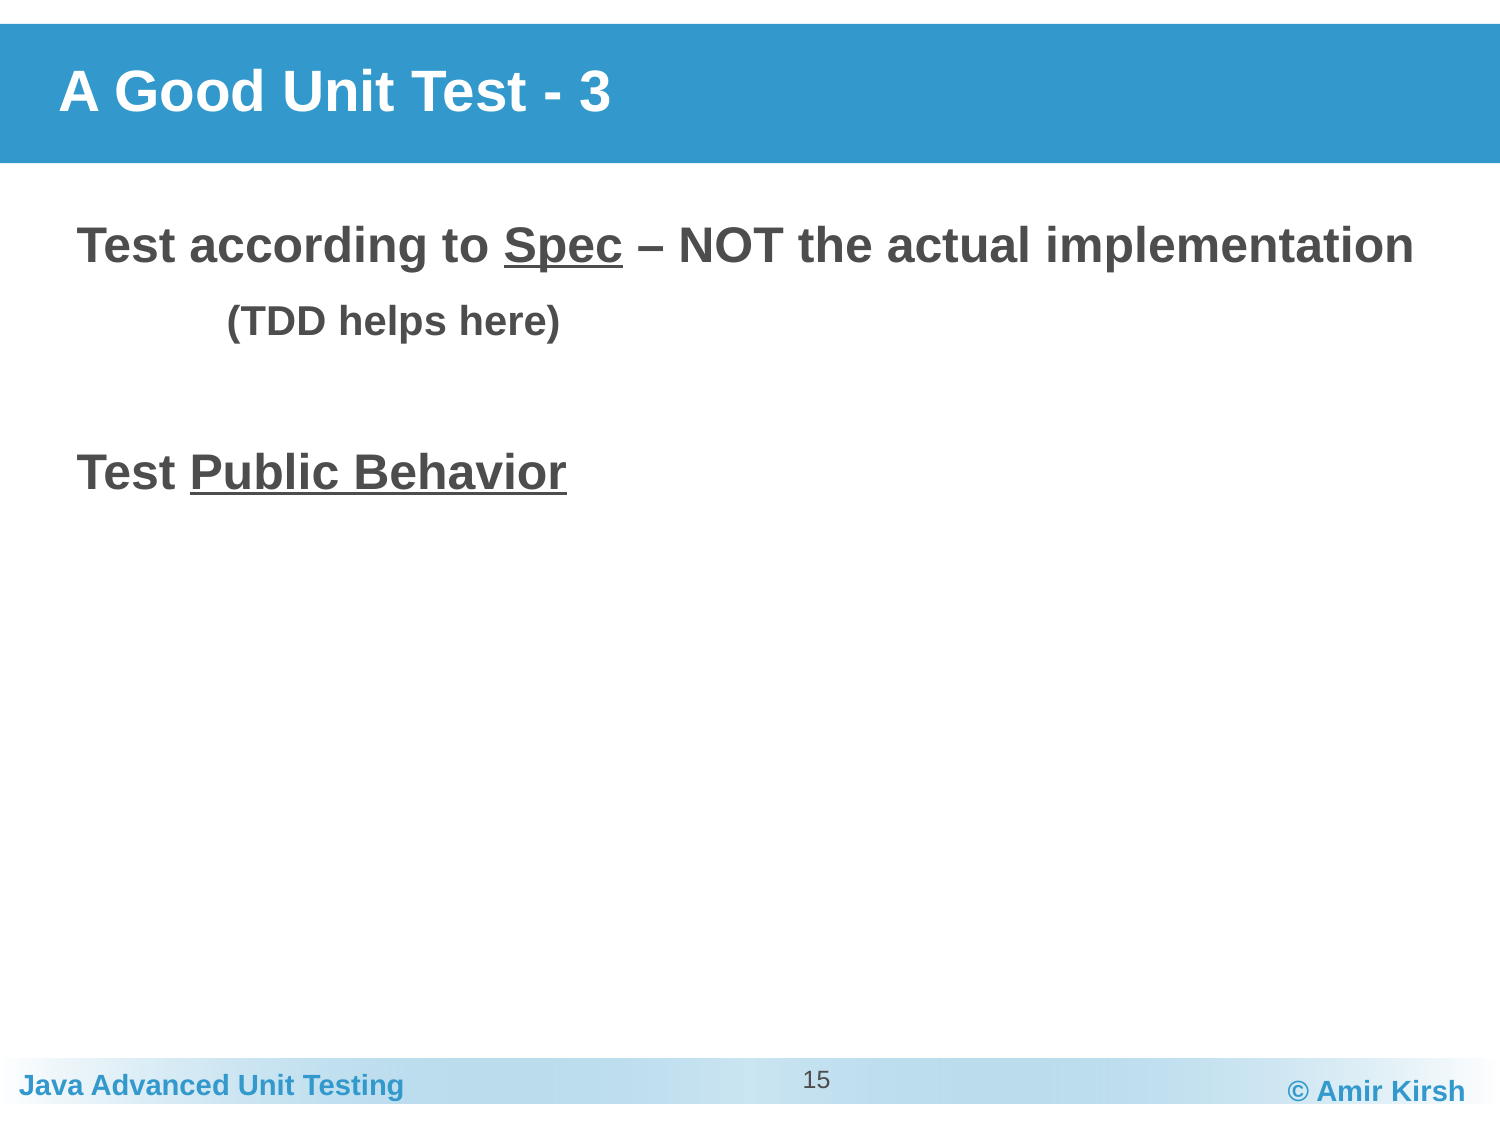

# A Good Unit Test - 3
Test according to Spec – NOT the actual implementation
	(TDD helps here)

Test Public Behavior
15